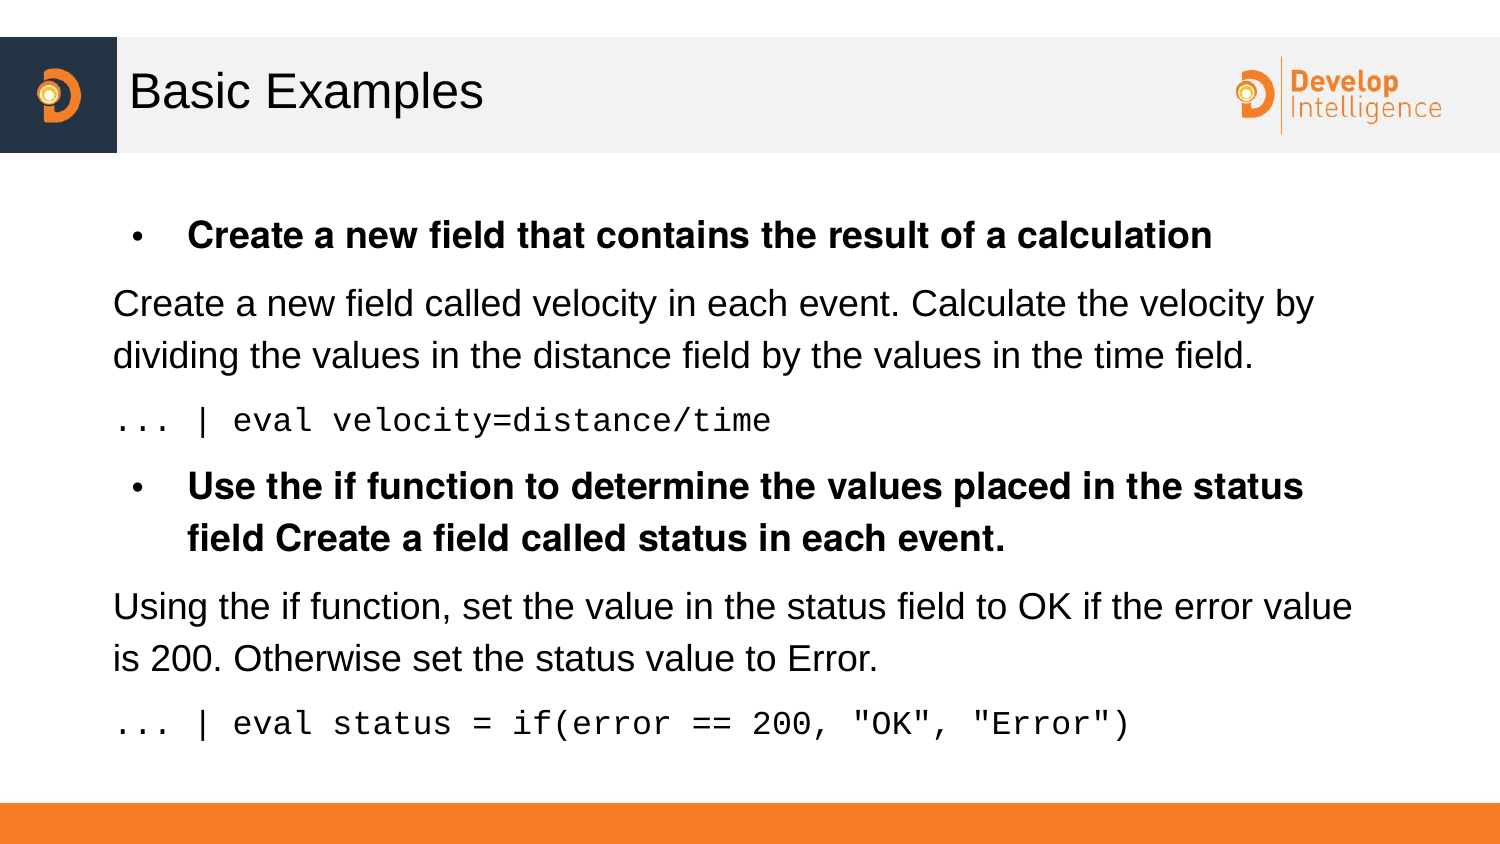

# Basic Examples
Create a new field that contains the result of a calculation
Create a new field called velocity in each event. Calculate the velocity by dividing the values in the distance field by the values in the time field.
... | eval velocity=distance/time
Use the if function to determine the values placed in the status field Create a field called status in each event.
Using the if function, set the value in the status field to OK if the error value is 200. Otherwise set the status value to Error.
... | eval status = if(error == 200, "OK", "Error")